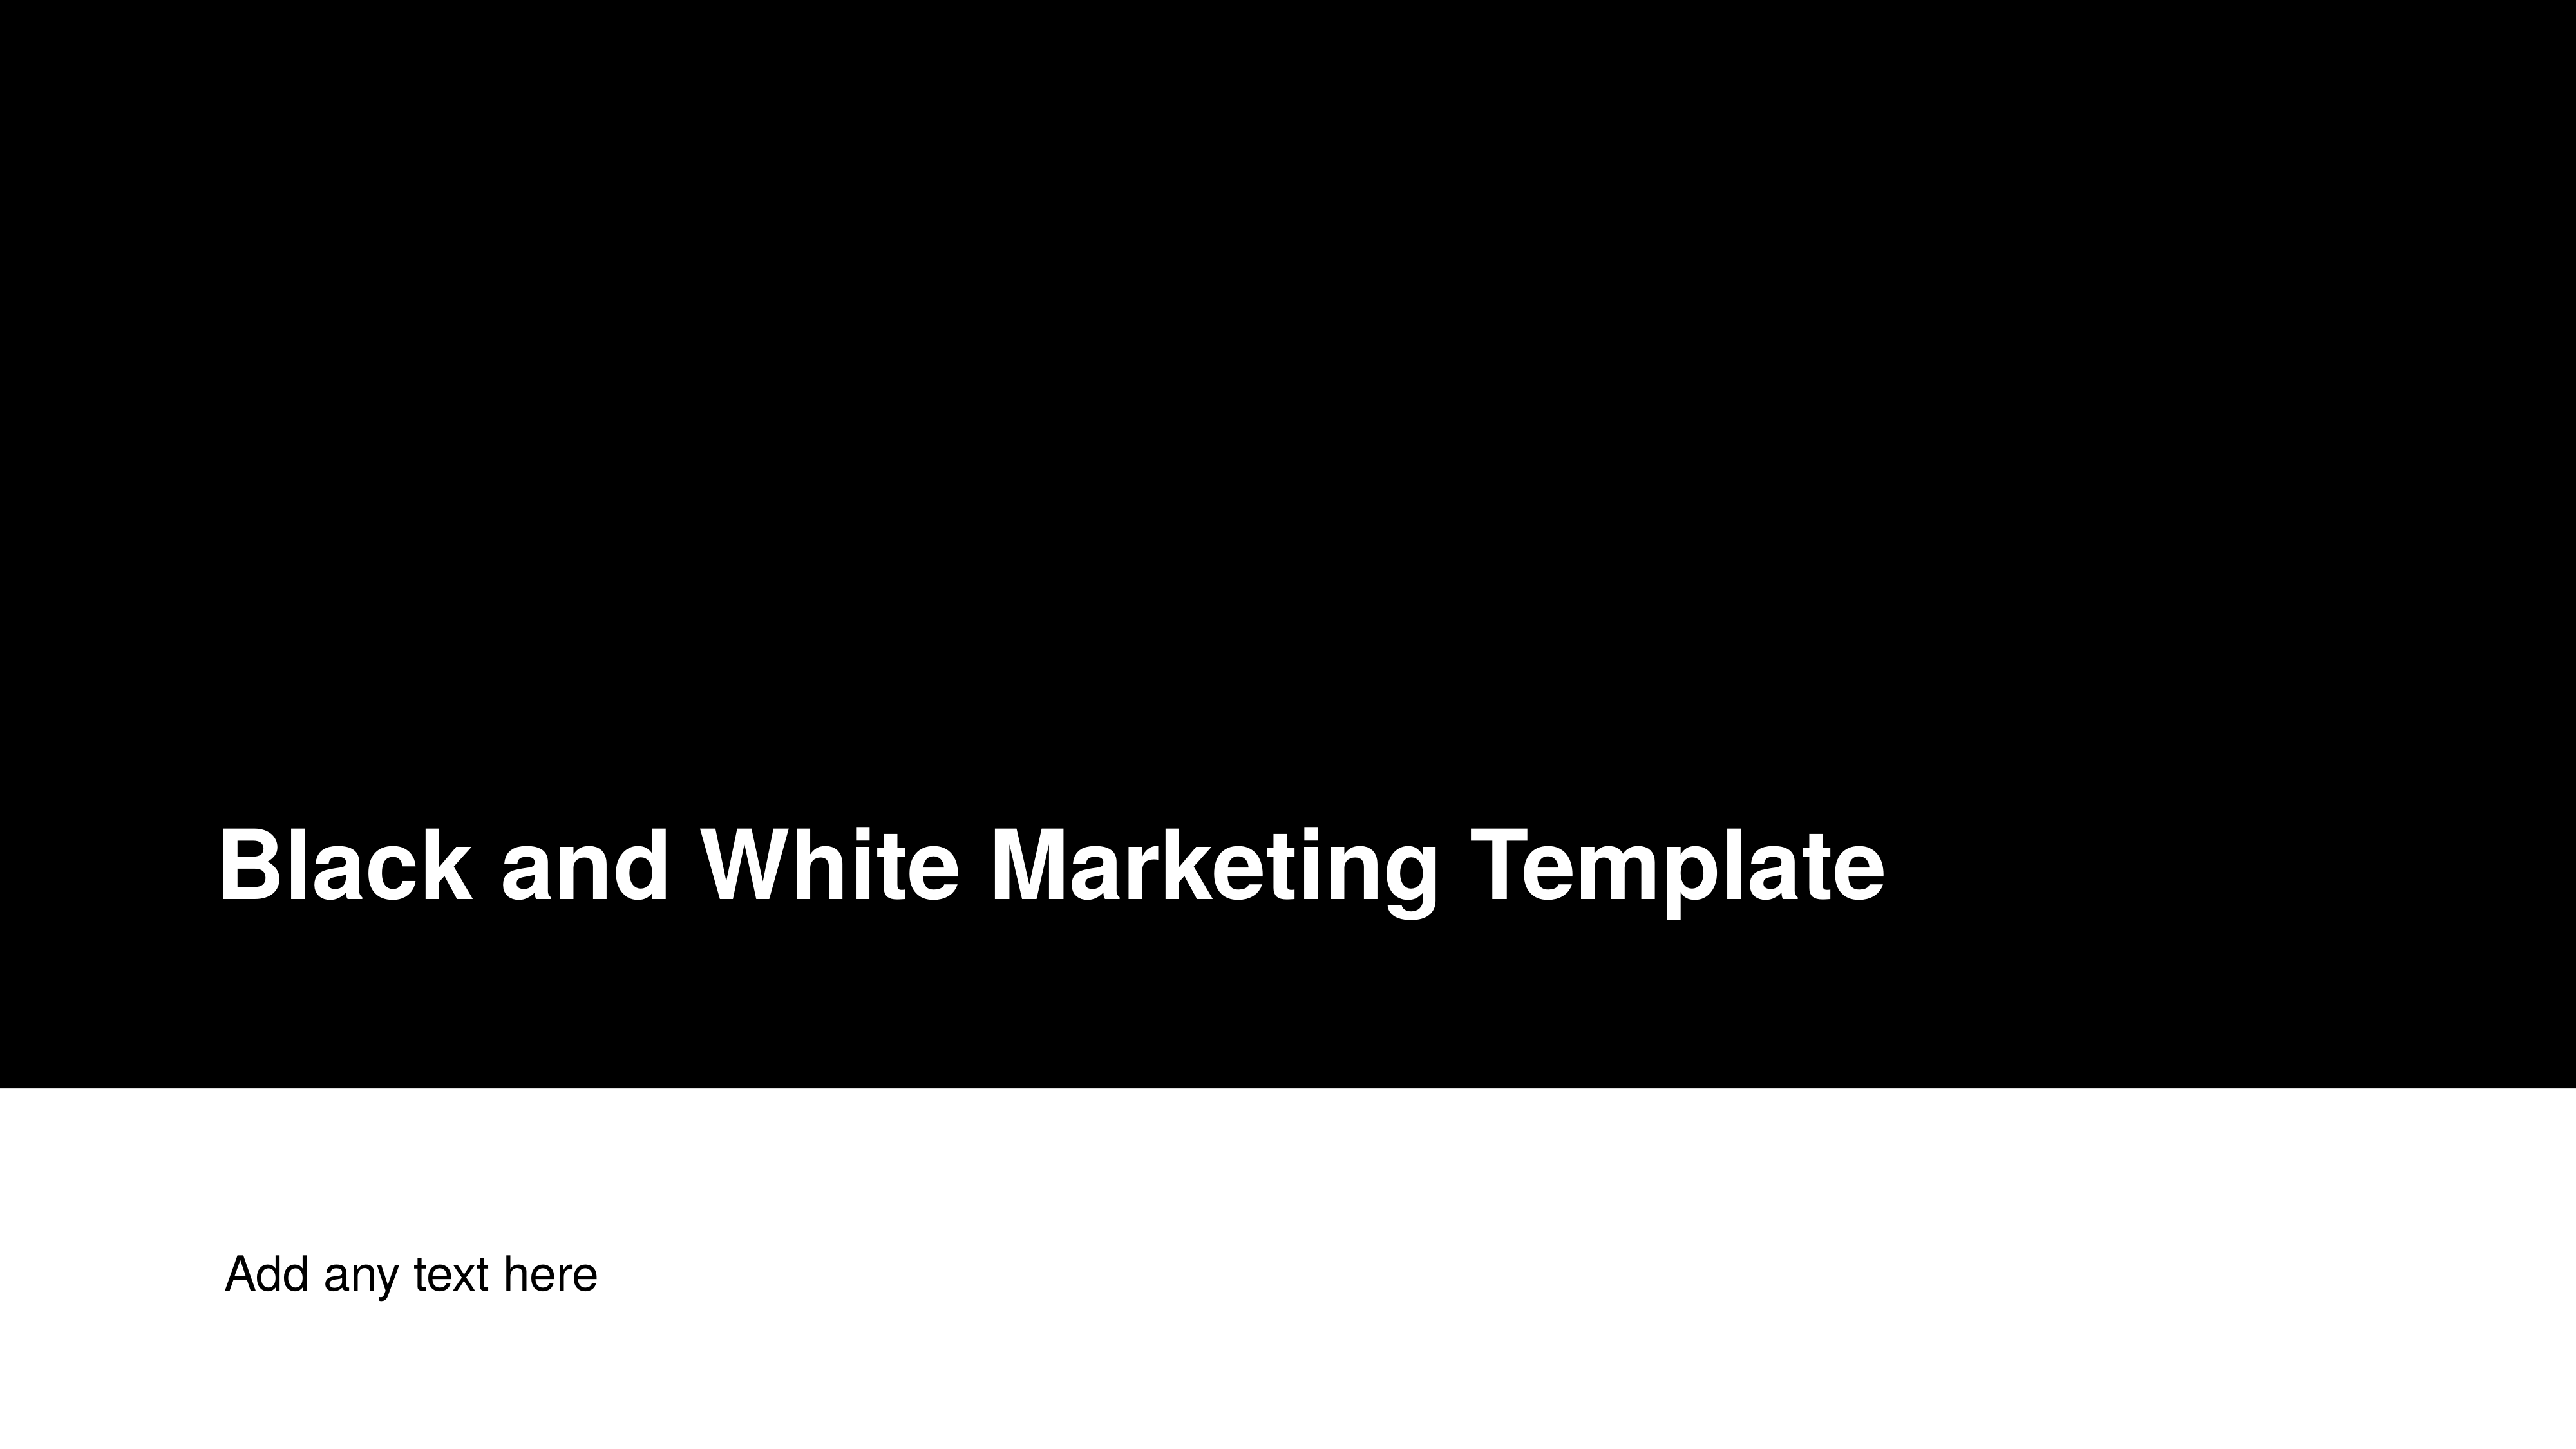

Black and White Marketing Template
Add any text here